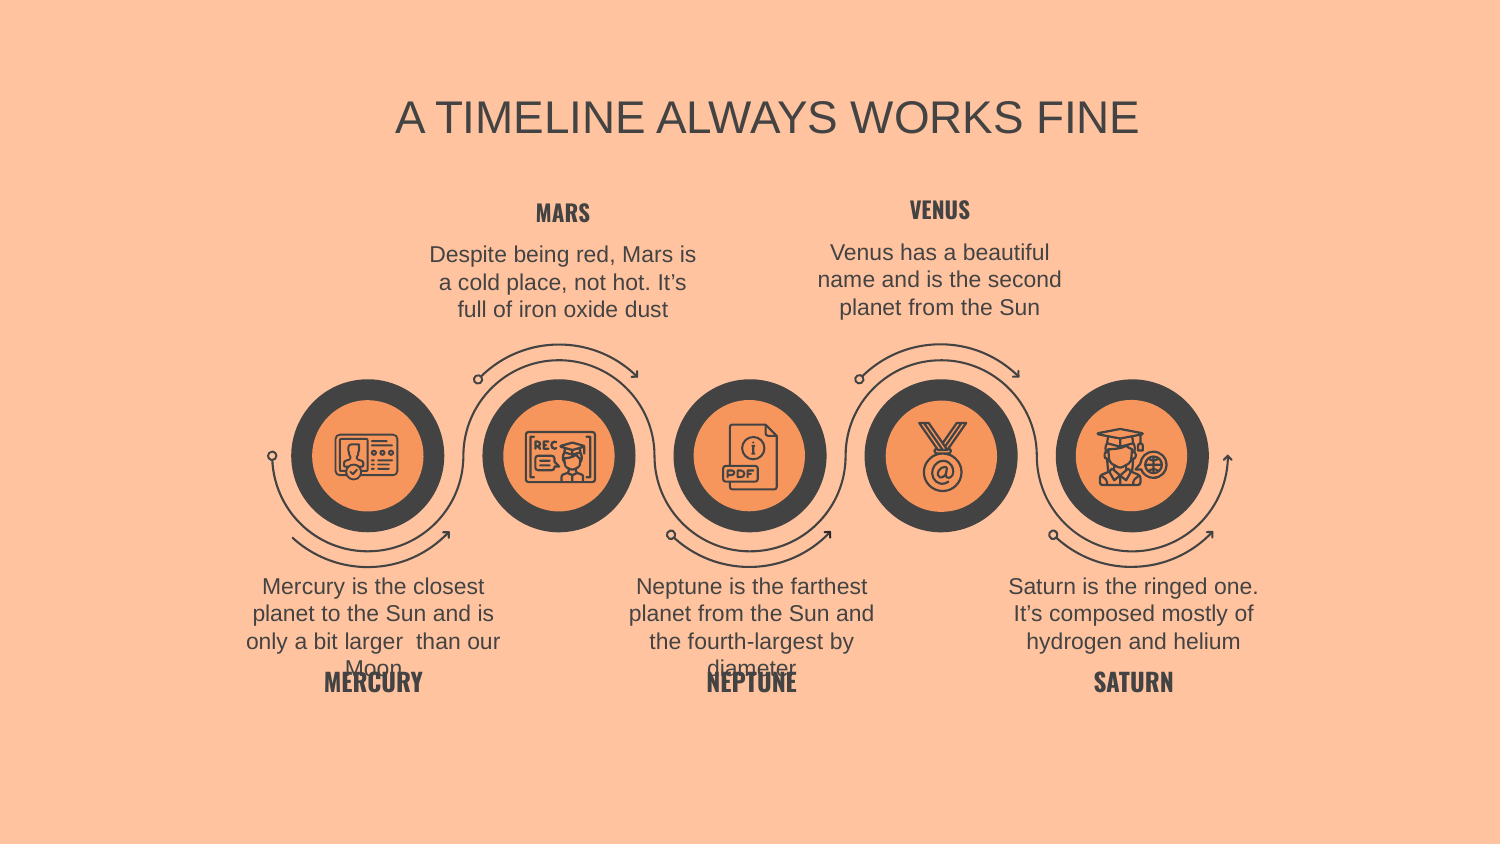

# A TIMELINE ALWAYS WORKS FINE
VENUS
MARS

Venus has a beautiful name and is the second planet from the Sun
Despite being red, Mars is a cold place, not hot. It’s full of iron oxide dust

Mercury is the closest planet to the Sun and is only a bit larger  than our Moon
Neptune is the farthest planet from the Sun and the fourth-largest by diameter
Saturn is the ringed one. It’s composed mostly of hydrogen and helium
MERCURY
NEPTUNE
SATURN